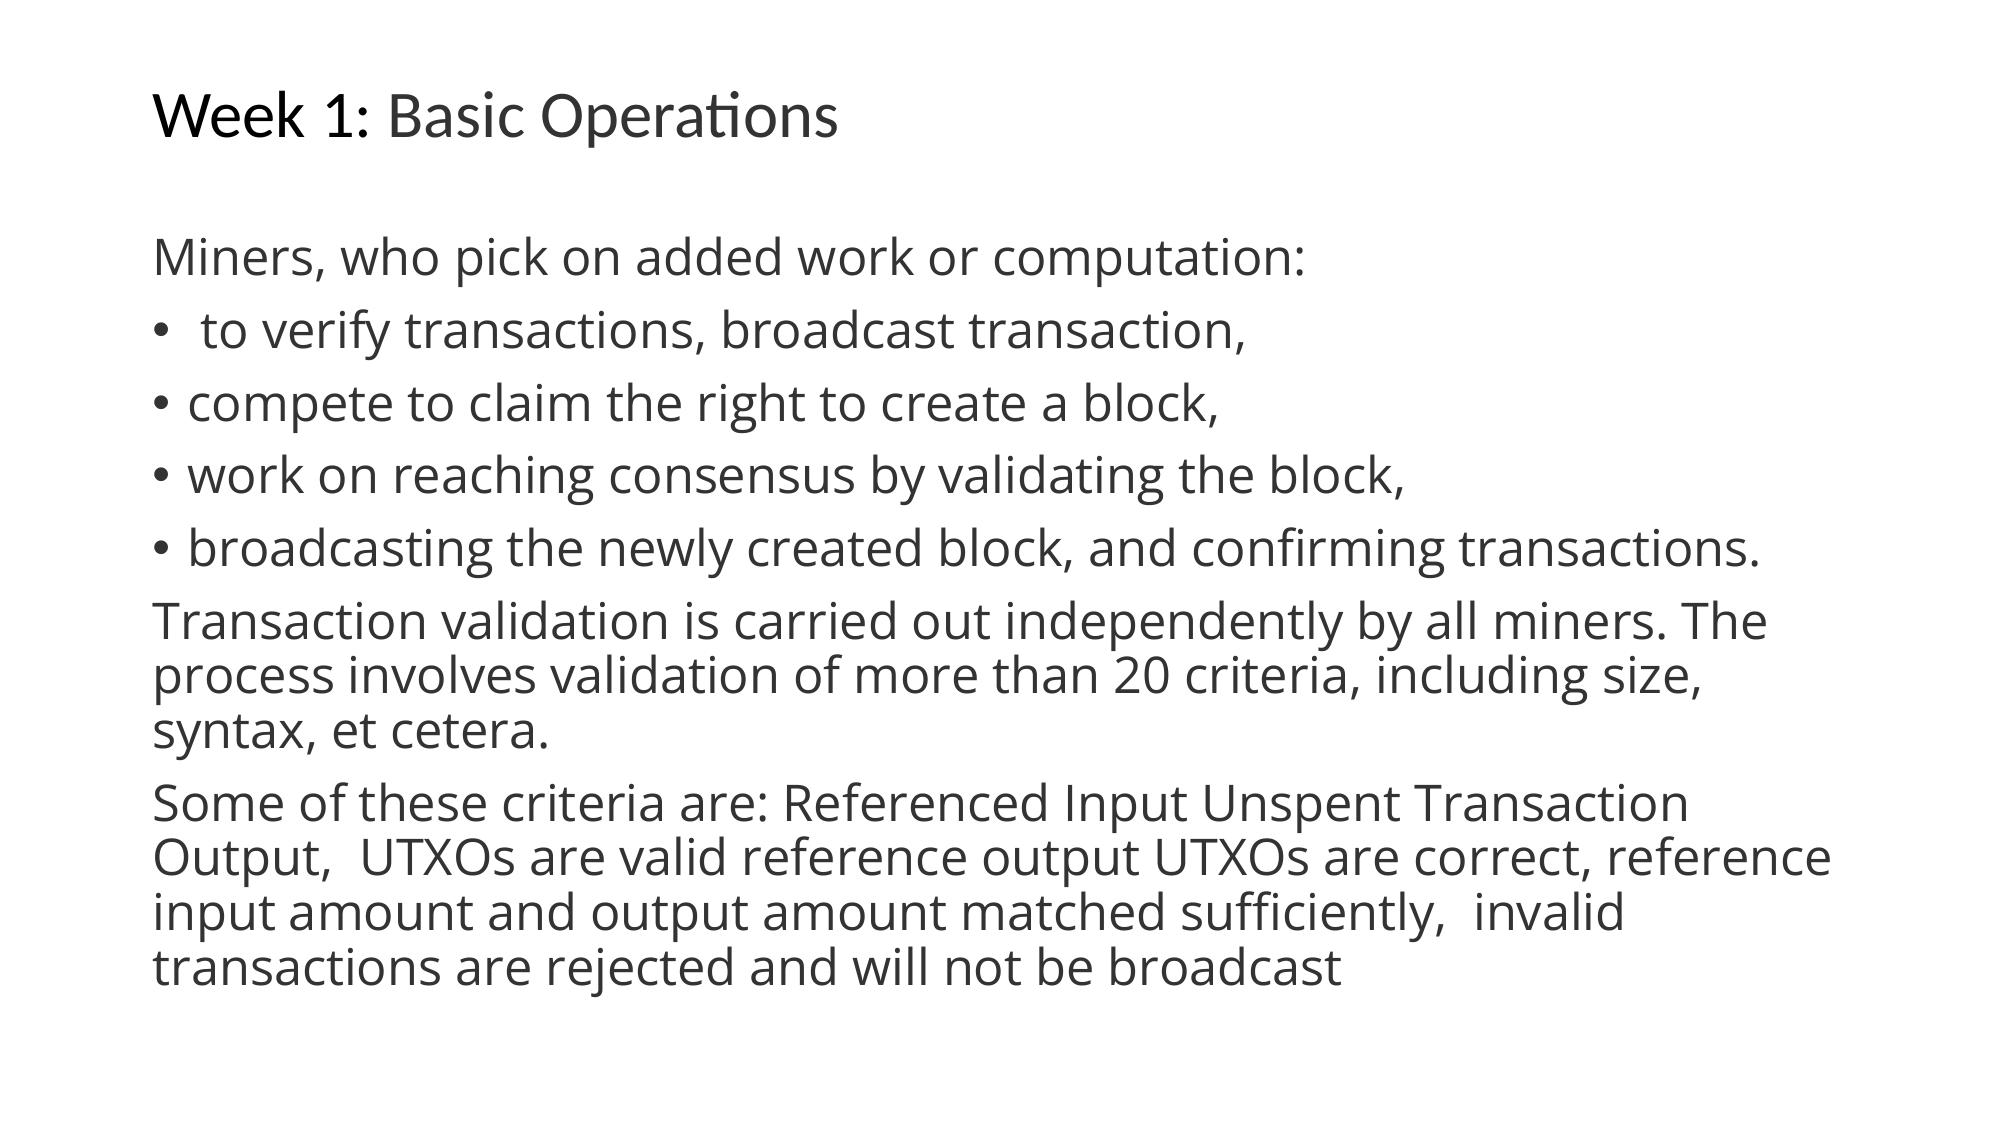

# Week 1: Basic Operations
Miners, who pick on added work or computation:
 to verify transactions, broadcast transaction,
compete to claim the right to create a block,
work on reaching consensus by validating the block,
broadcasting the newly created block, and confirming transactions.
Transaction validation is carried out independently by all miners. The process involves validation of more than 20 criteria, including size, syntax, et cetera.
Some of these criteria are: Referenced Input Unspent Transaction Output,  UTXOs are valid reference output UTXOs are correct, reference input amount and output amount matched sufficiently,  invalid transactions are rejected and will not be broadcast